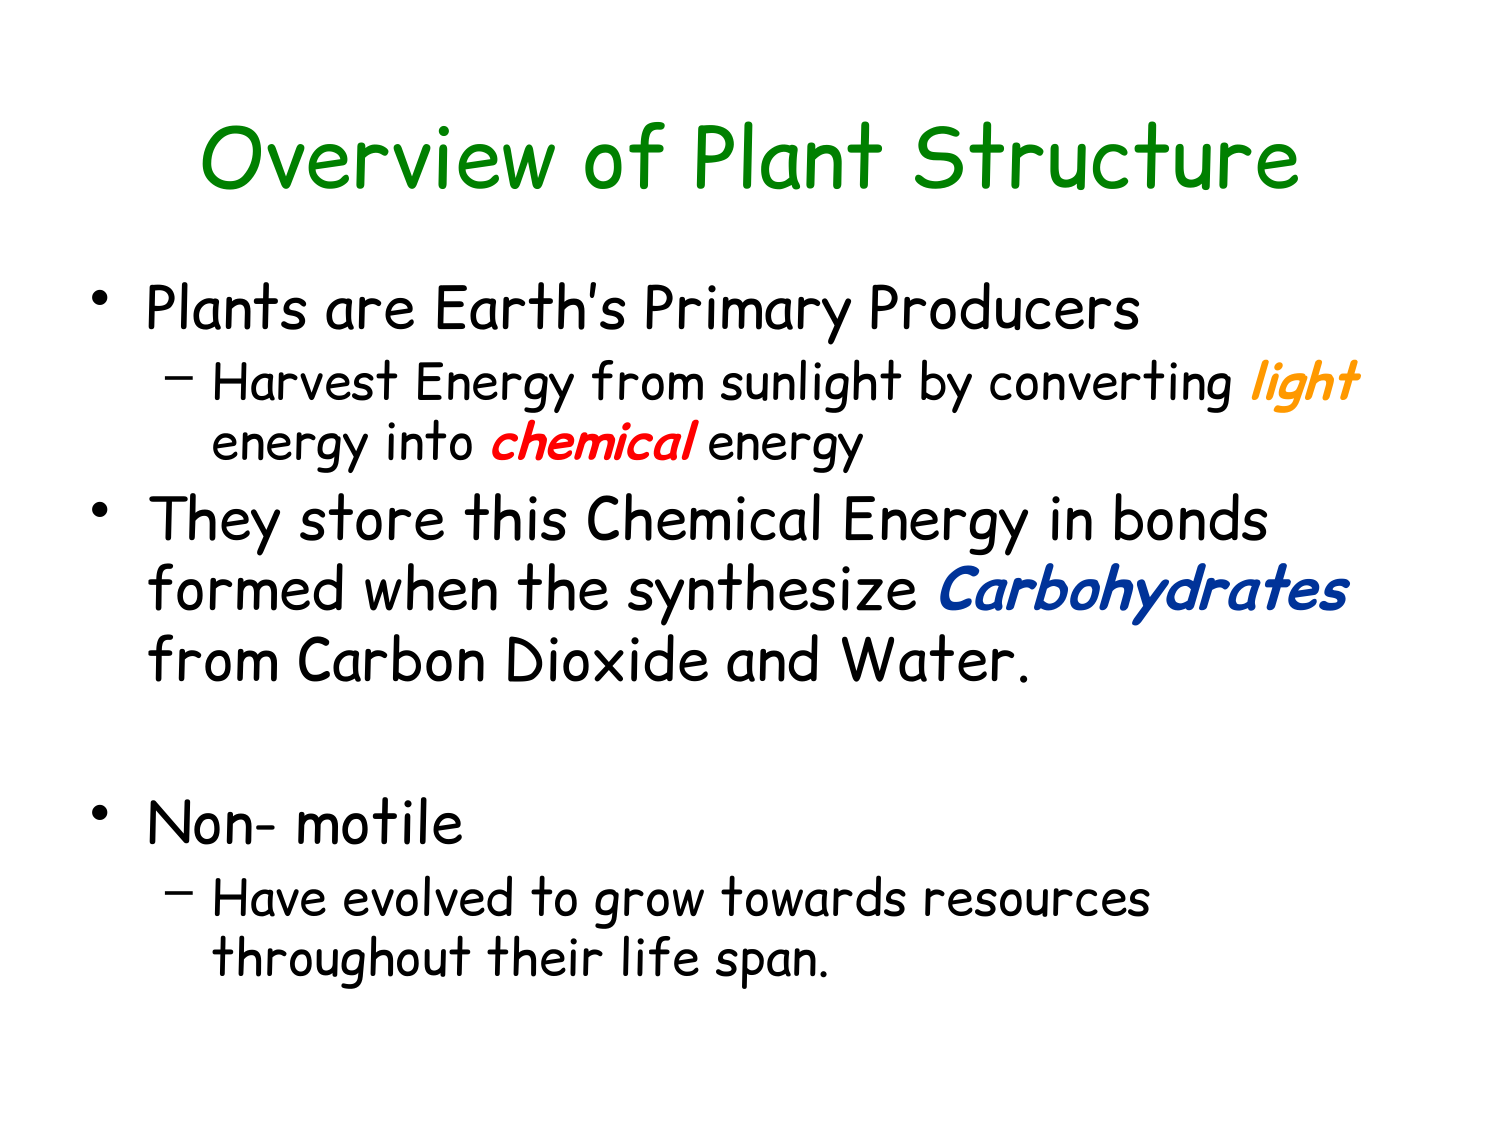

# Overview of Plant Structure
Plants are Earth’s Primary Producers
Harvest Energy from sunlight by converting light energy into chemical energy
They store this Chemical Energy in bonds formed when the synthesize Carbohydrates from Carbon Dioxide and Water.

Non- motile
Have evolved to grow towards resources throughout their life span.